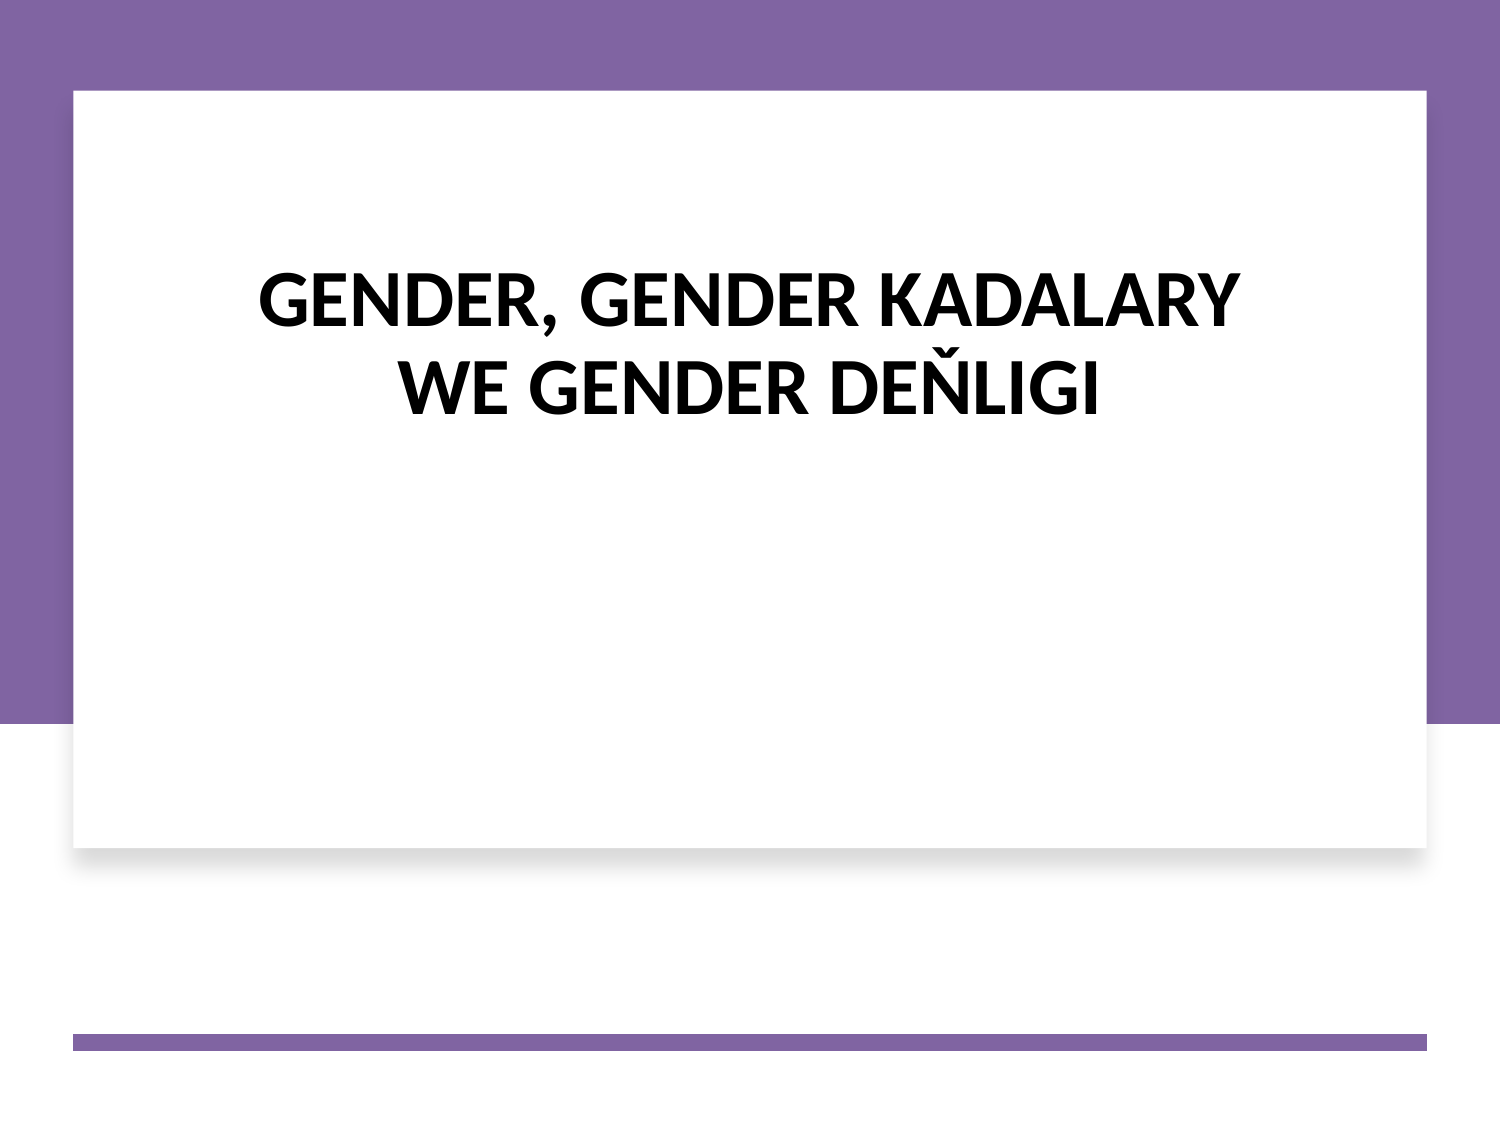

# GENDER, GENDER KADALARY WE GENDER DEŇLIGI